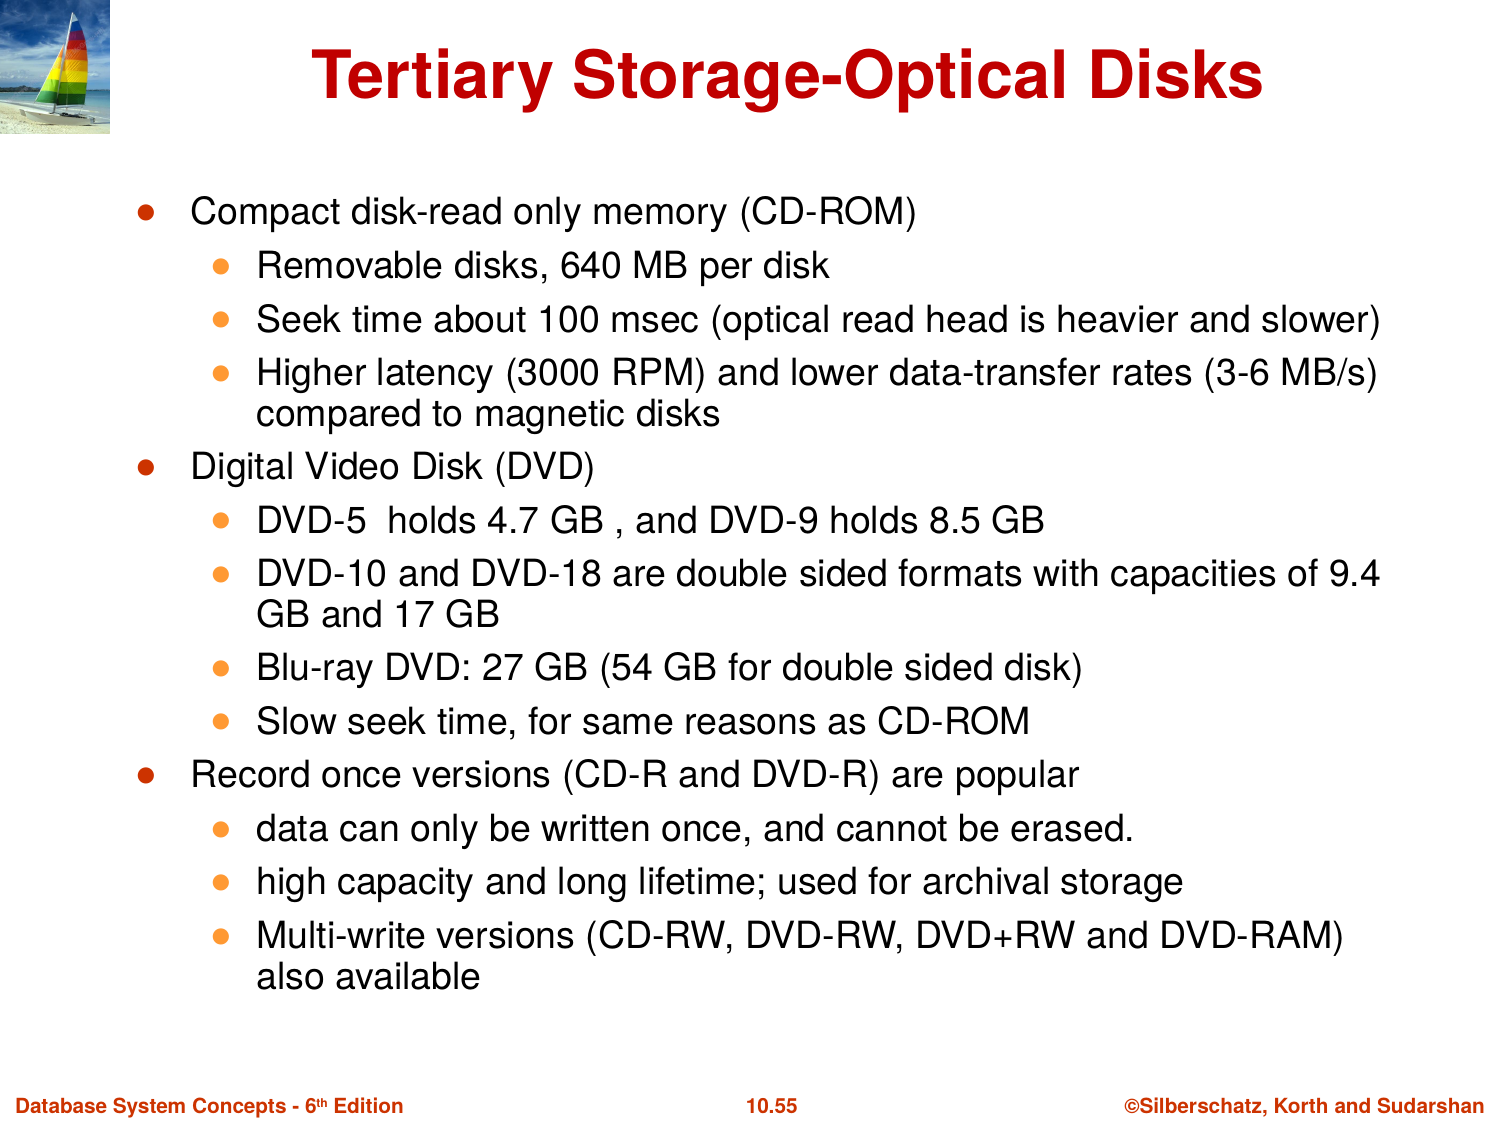

# Tertiary Storage-Optical Disks
Compact disk-read only memory (CD-ROM)
Removable disks, 640 MB per disk
Seek time about 100 msec (optical read head is heavier and slower)
Higher latency (3000 RPM) and lower data-transfer rates (3-6 MB/s) compared to magnetic disks
Digital Video Disk (DVD)
DVD-5  holds 4.7 GB , and DVD-9 holds 8.5 GB
DVD-10 and DVD-18 are double sided formats with capacities of 9.4 GB and 17 GB
Blu-ray DVD: 27 GB (54 GB for double sided disk)
Slow seek time, for same reasons as CD-ROM
Record once versions (CD-R and DVD-R) are popular
data can only be written once, and cannot be erased.
high capacity and long lifetime; used for archival storage
Multi-write versions (CD-RW, DVD-RW, DVD+RW and DVD-RAM) also available